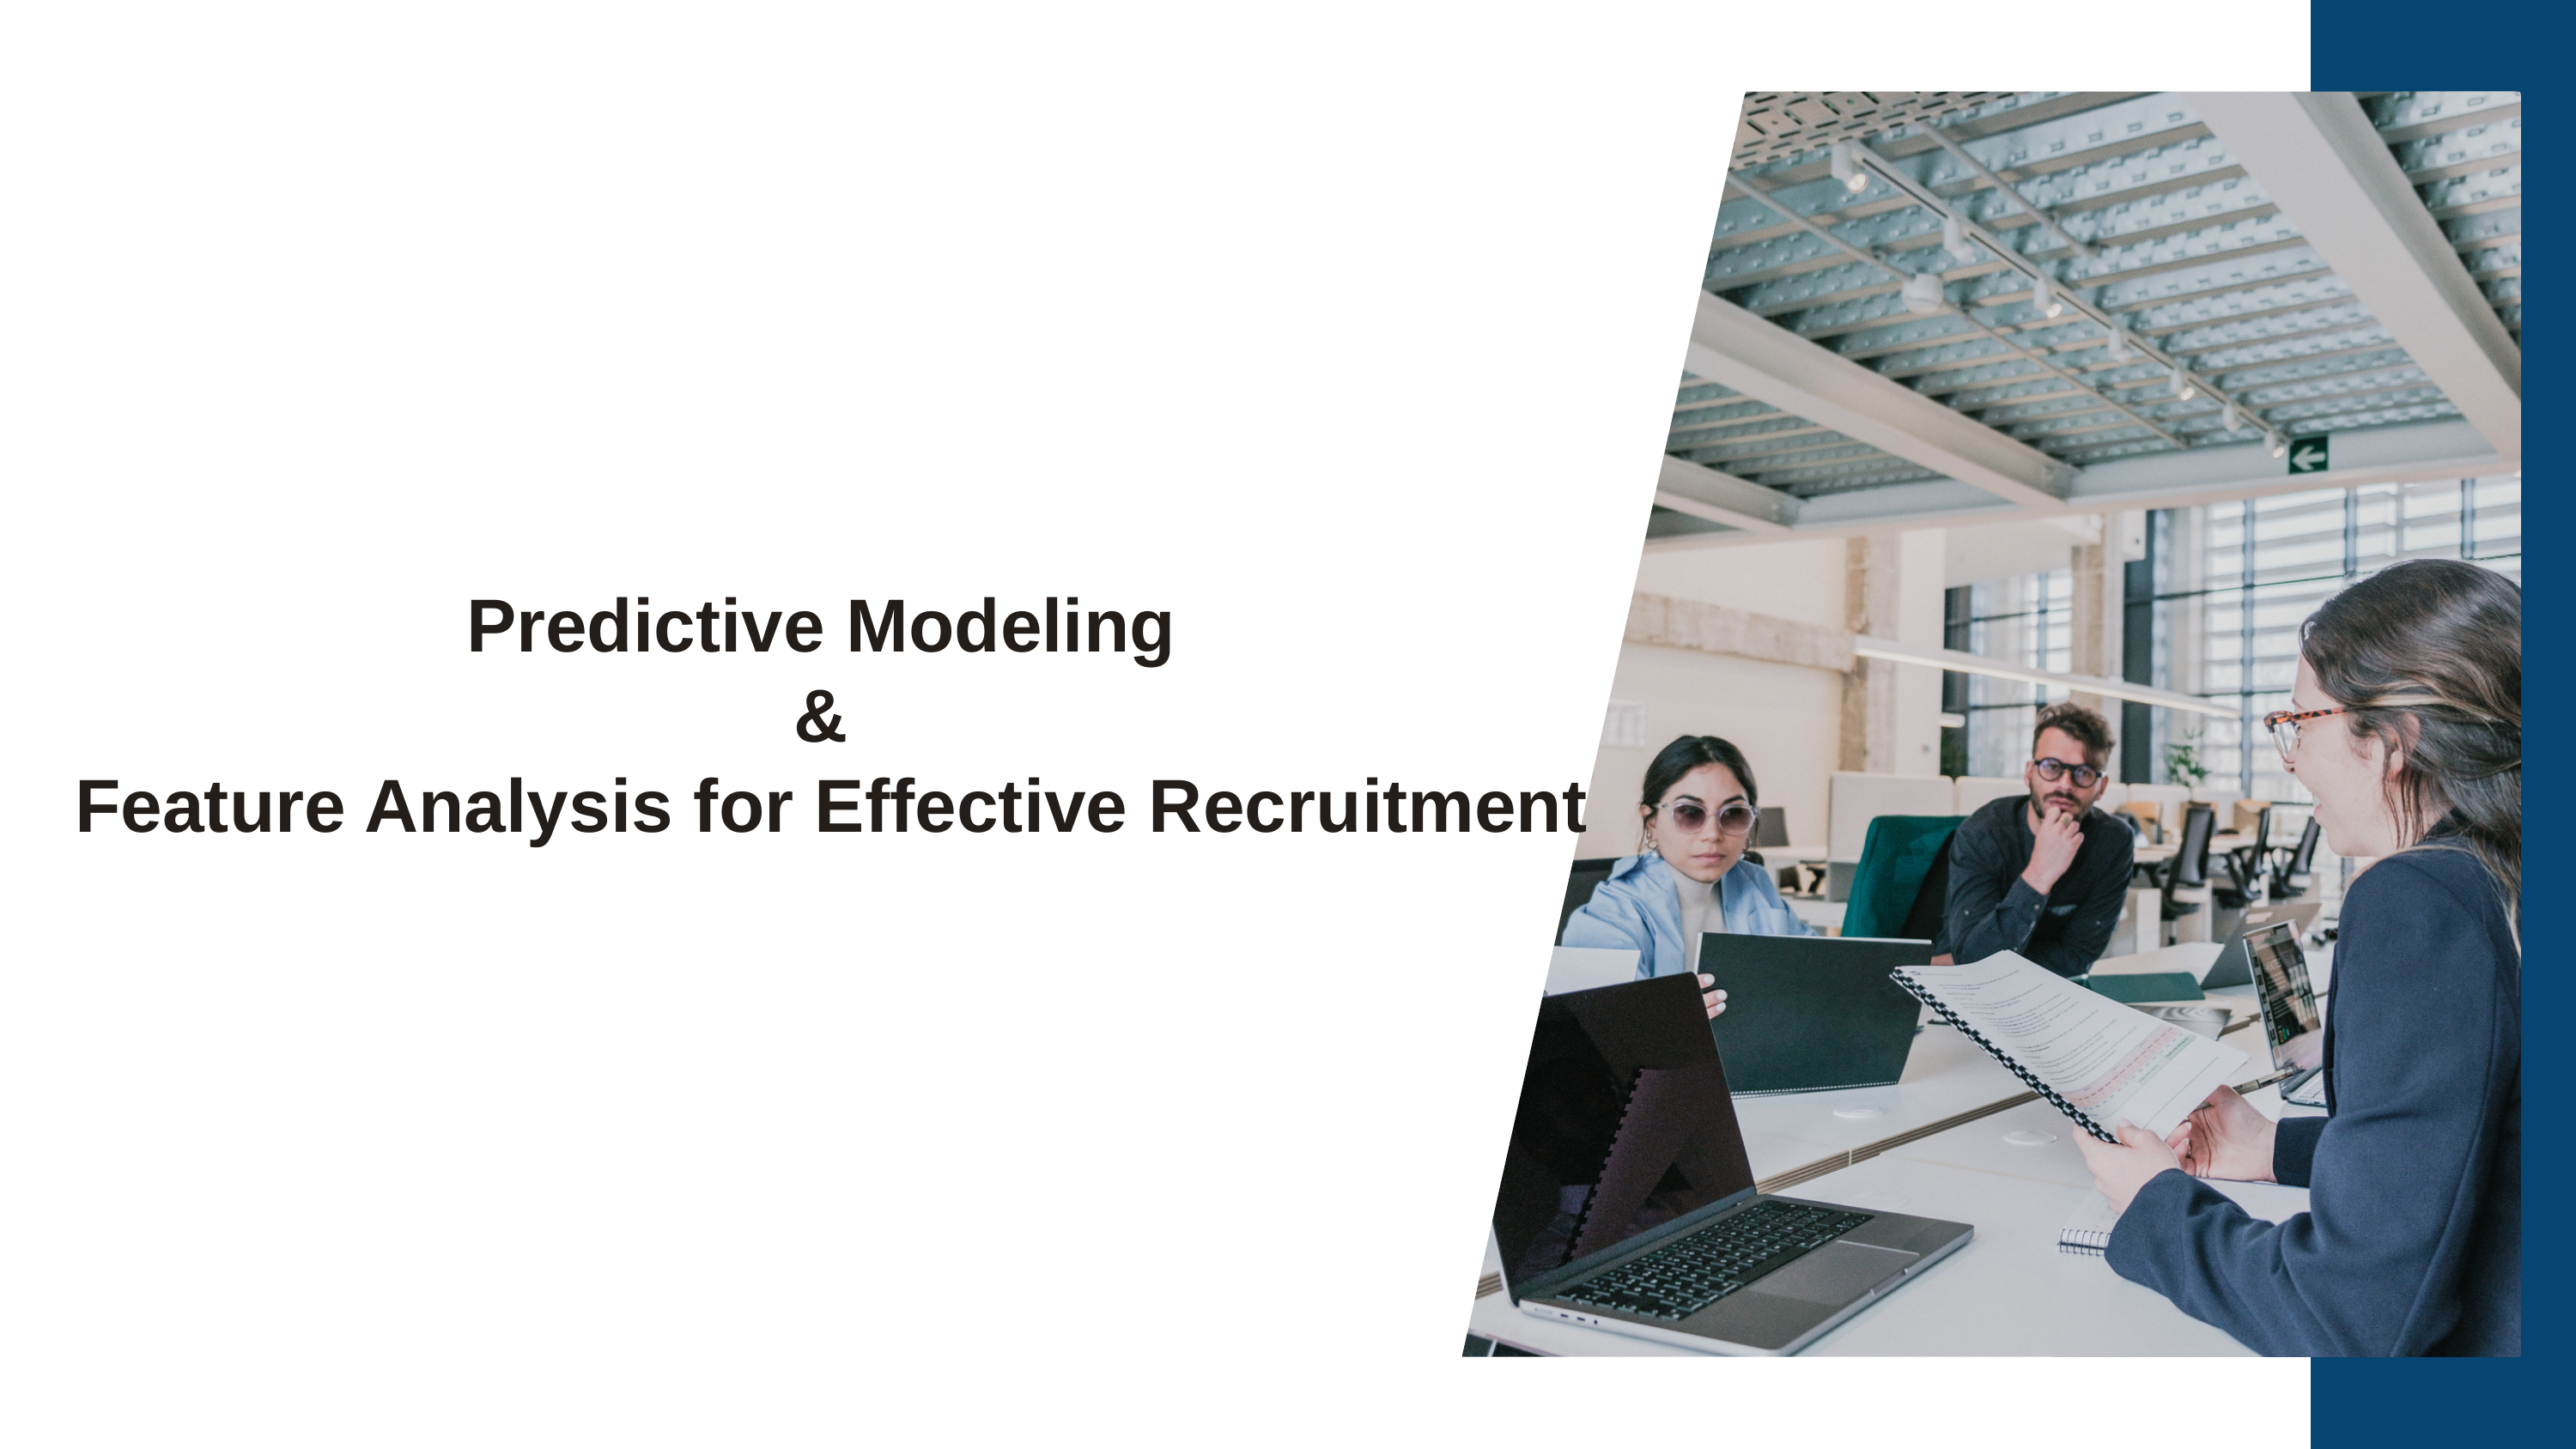

Predictive Modeling
&
 Feature Analysis for Effective Recruitment